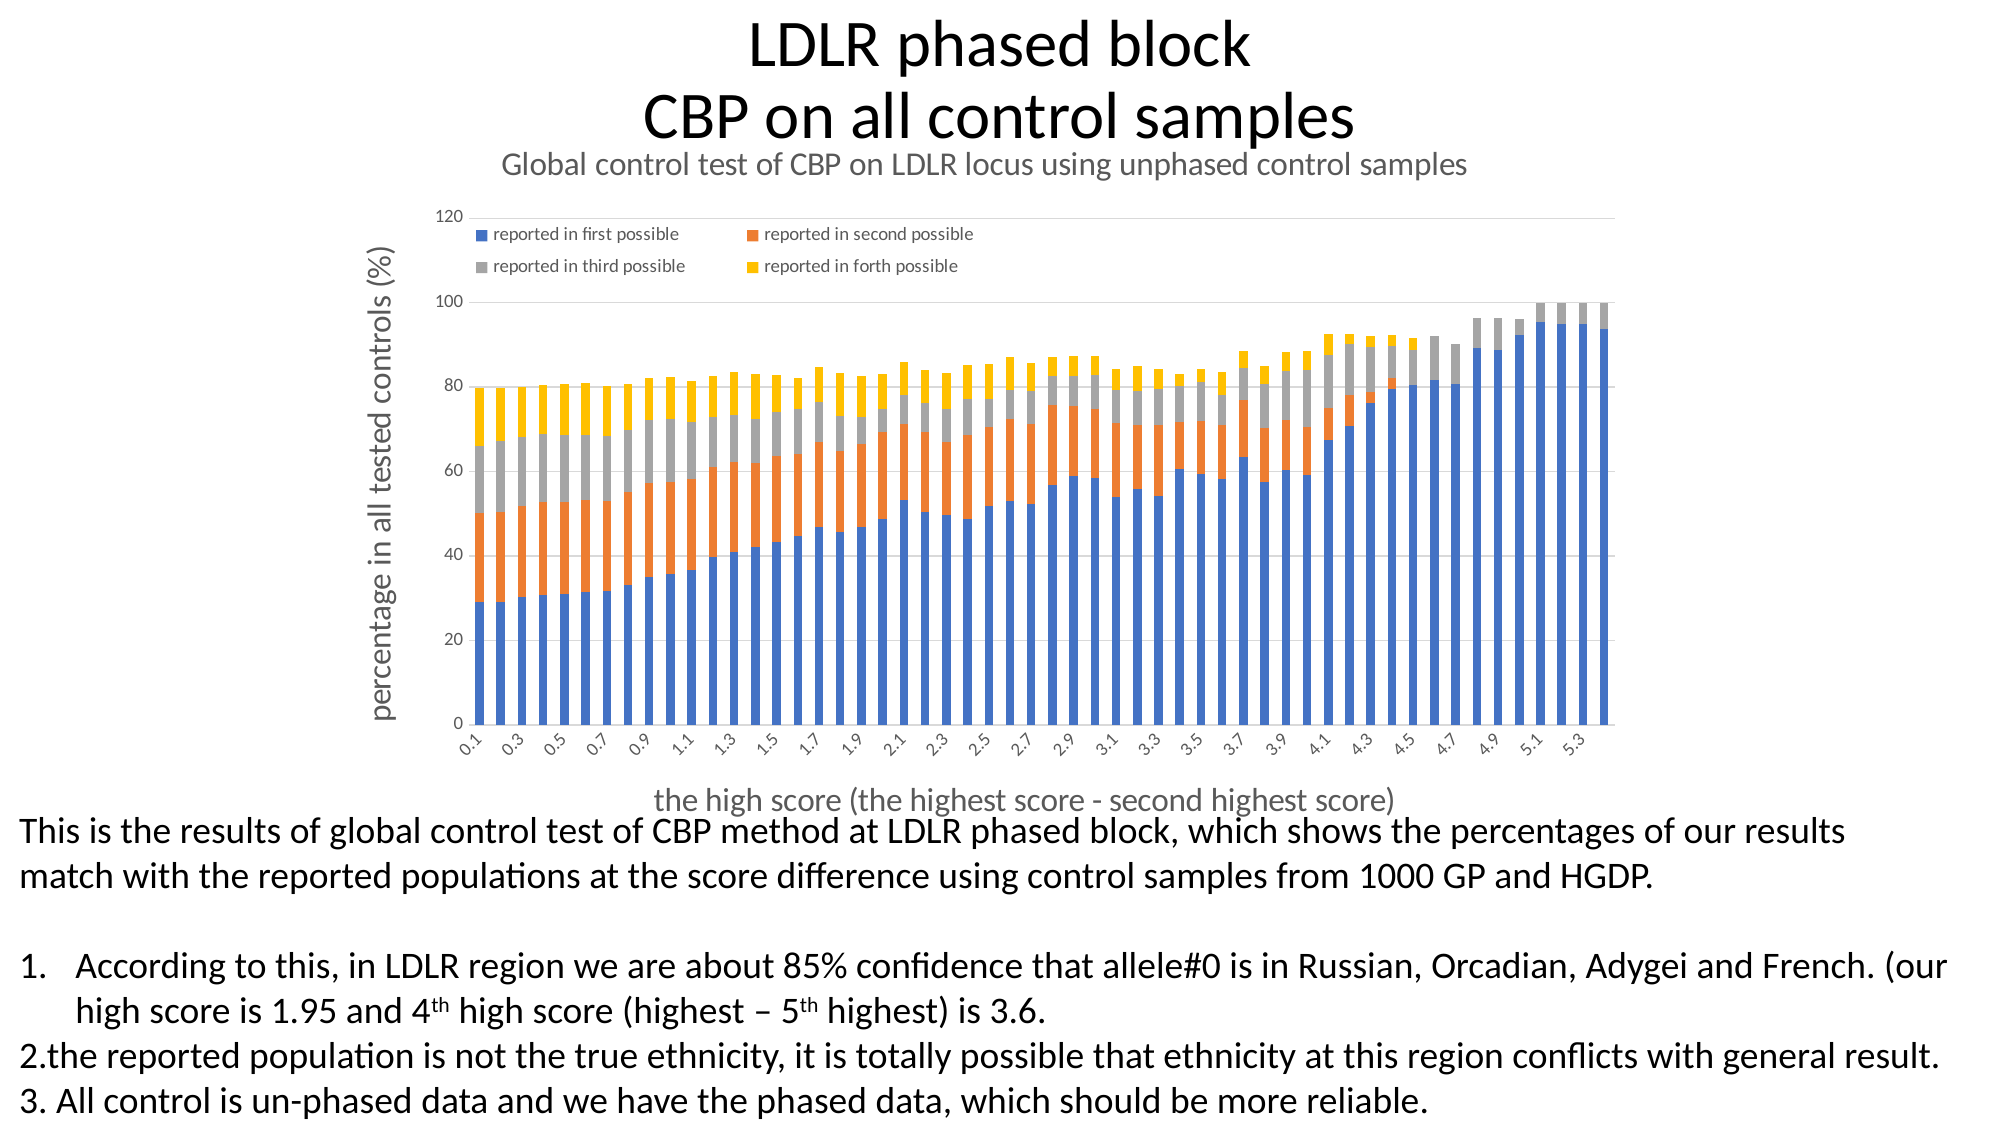

# LDLR phased block CBP on all control samples

### Chart: Global control test of CBP on LDLR locus using unphased control samples

| Category |  |  |  |  |
|---|---|---|---|---|
| 0.1 | 28.9744 | 21.282 | 15.8974 | 13.5898 |
| 0.2 | 29.0948 | 21.3362 | 16.8104 | 12.5 |
| 0.3 | 30.28569999999998 | 21.5238 | 16.381 | 11.8095 |
| 0.4 | 30.7432 | 22.1284 | 16.0473 | 11.4865 |
| 0.5 | 30.9119 | 21.7929 | 15.9196 | 12.0557 |
| 0.6 | 31.4085 | 21.8309 | 15.3521 | 12.3944 |
| 0.7 | 31.7557 | 21.2214 | 15.4198 | 11.7558 |
| 0.8 | 33.119 | 22.0257 | 14.6302 | 10.9325 |
| 0.9 | 35.0254 | 22.1658 | 15.0592 | 9.9831 |
| 1.0 | 35.6364 | 21.8181 | 14.9091 | 10.0 |
| 1.1 | 36.6355 | 21.4953 | 13.6449 | 9.7196 |
| 1.2 | 39.6378 | 21.328 | 11.8712 | 9.8592 |
| 1.3 | 40.8994 | 21.4132 | 11.1349 | 10.0643 |
| 1.4 | 42.0048 | 20.0477 | 10.5012 | 10.5012 |
| 1.5 | 43.2642 | 20.4664 | 10.3627 | 8.8083 |
| 1.6 | 44.8071 | 19.2879 | 10.6824 | 7.4184 |
| 1.7 | 46.9256 | 20.0647 | 9.3851 | 8.4142 |
| 1.8 | 45.7627 | 18.9831 | 8.4745 | 10.1695 |
| 1.9 | 46.7681 | 19.7718 | 6.4639 | 9.5057 |
| 2.0 | 48.7603 | 20.6612 | 5.3719 | 8.2645 |
| 2.1 | 53.1818 | 18.1818 | 6.8182 | 7.7273 |
| 2.2 | 50.495 | 18.8119 | 6.9307 | 7.9208 |
| 2.3 | 49.7207 | 17.3184 | 7.8212 | 8.3799 |
| 2.4 | 48.8636 | 19.8864 | 8.5227 | 7.9546 |
| 2.5 | 51.8072 | 18.6747 | 6.626499999999998 | 8.4338 |
| 2.6 | 53.0488 | 19.5122 | 6.7073 | 7.9268 |
| 2.7 | 52.2876 | 18.9542 | 7.8432 | 6.5359 |
| 2.8 | 56.8182 | 18.9394 | 6.8182 | 4.5454 |
| 2.9 | 59.0551 | 16.5355 | 7.0866 | 4.724399999999998 |
| 3.0 | 58.5586 | 16.2162 | 8.1081 | 4.504499999999998 |
| 3.1 | 53.9216 | 17.647 | 7.8432 | 4.9019 |
| 3.2 | 55.814 | 15.1162 | 8.1396 | 5.813899999999998 |
| 3.3 | 54.2169 | 16.8674 | 8.4338 | 4.8192 |
| 3.4 | 60.5634 | 11.2676 | 8.4507 | 2.816899999999998 |
| 3.5 | 59.375 | 12.5 | 9.375 | 3.125 |
| 3.6 | 58.1818 | 12.7273 | 7.2727 | 5.4546 |
| 3.7 | 63.4615 | 13.4616 | 7.692299999999998 | 3.8461 |
| 3.8 | 57.4468 | 12.766 | 10.6383 | 4.2553 |
| 3.9 | 60.4651 | 11.6279 | 11.6279 | 4.6512 |
| 4.0 | 59.0909 | 11.3636 | 13.6364 | 4.5455 |
| 4.1 | 67.5 | 7.5 | 12.5 | 5.0 |
| 4.2 | 70.7317 | 7.317099999999998 | 12.1951 | 2.439 |
| 4.3 | 76.3158 | 2.6316 | 10.5263 | 2.6316 |
| 4.4 | 79.4872 | 2.5641 | 7.692299999999998 | 2.5641 |
| 4.5 | 80.5556 | 0.0 | 8.3333 | 2.7778 |
| 4.6 | 81.57889999999998 | 0.0 | 10.5264 | 0.0 |
| 4.7 | 80.6452 | 0.0 | 9.6774 | 0.0 |
| 4.8 | 89.2857 | 0.0 | 7.142899999999998 | 0.0 |
| 4.9 | 88.8889 | 0.0 | 7.4074 | 0.0 |
| 5.0 | 92.3077 | 0.0 | 3.8461 | 0.0 |
| 5.1 | 95.4545 | 0.0 | 4.5455 | 0.0 |
| 5.2 | 95.0 | 0.0 | 5.0 | 0.0 |
| 5.3 | 95.0 | 0.0 | 5.0 | 0.0 |
| 5.4 | 93.75 | 0.0 | 6.25 | 0.0 |
This is the results of global control test of CBP method at LDLR phased block, which shows the percentages of our results match with the reported populations at the score difference using control samples from 1000 GP and HGDP.

According to this, in LDLR region we are about 85% confidence that allele#0 is in Russian, Orcadian, Adygei and French. (our high score is 1.95 and 4th high score (highest – 5th highest) is 3.6.
2.the reported population is not the true ethnicity, it is totally possible that ethnicity at this region conflicts with general result.
3. All control is un-phased data and we have the phased data, which should be more reliable.